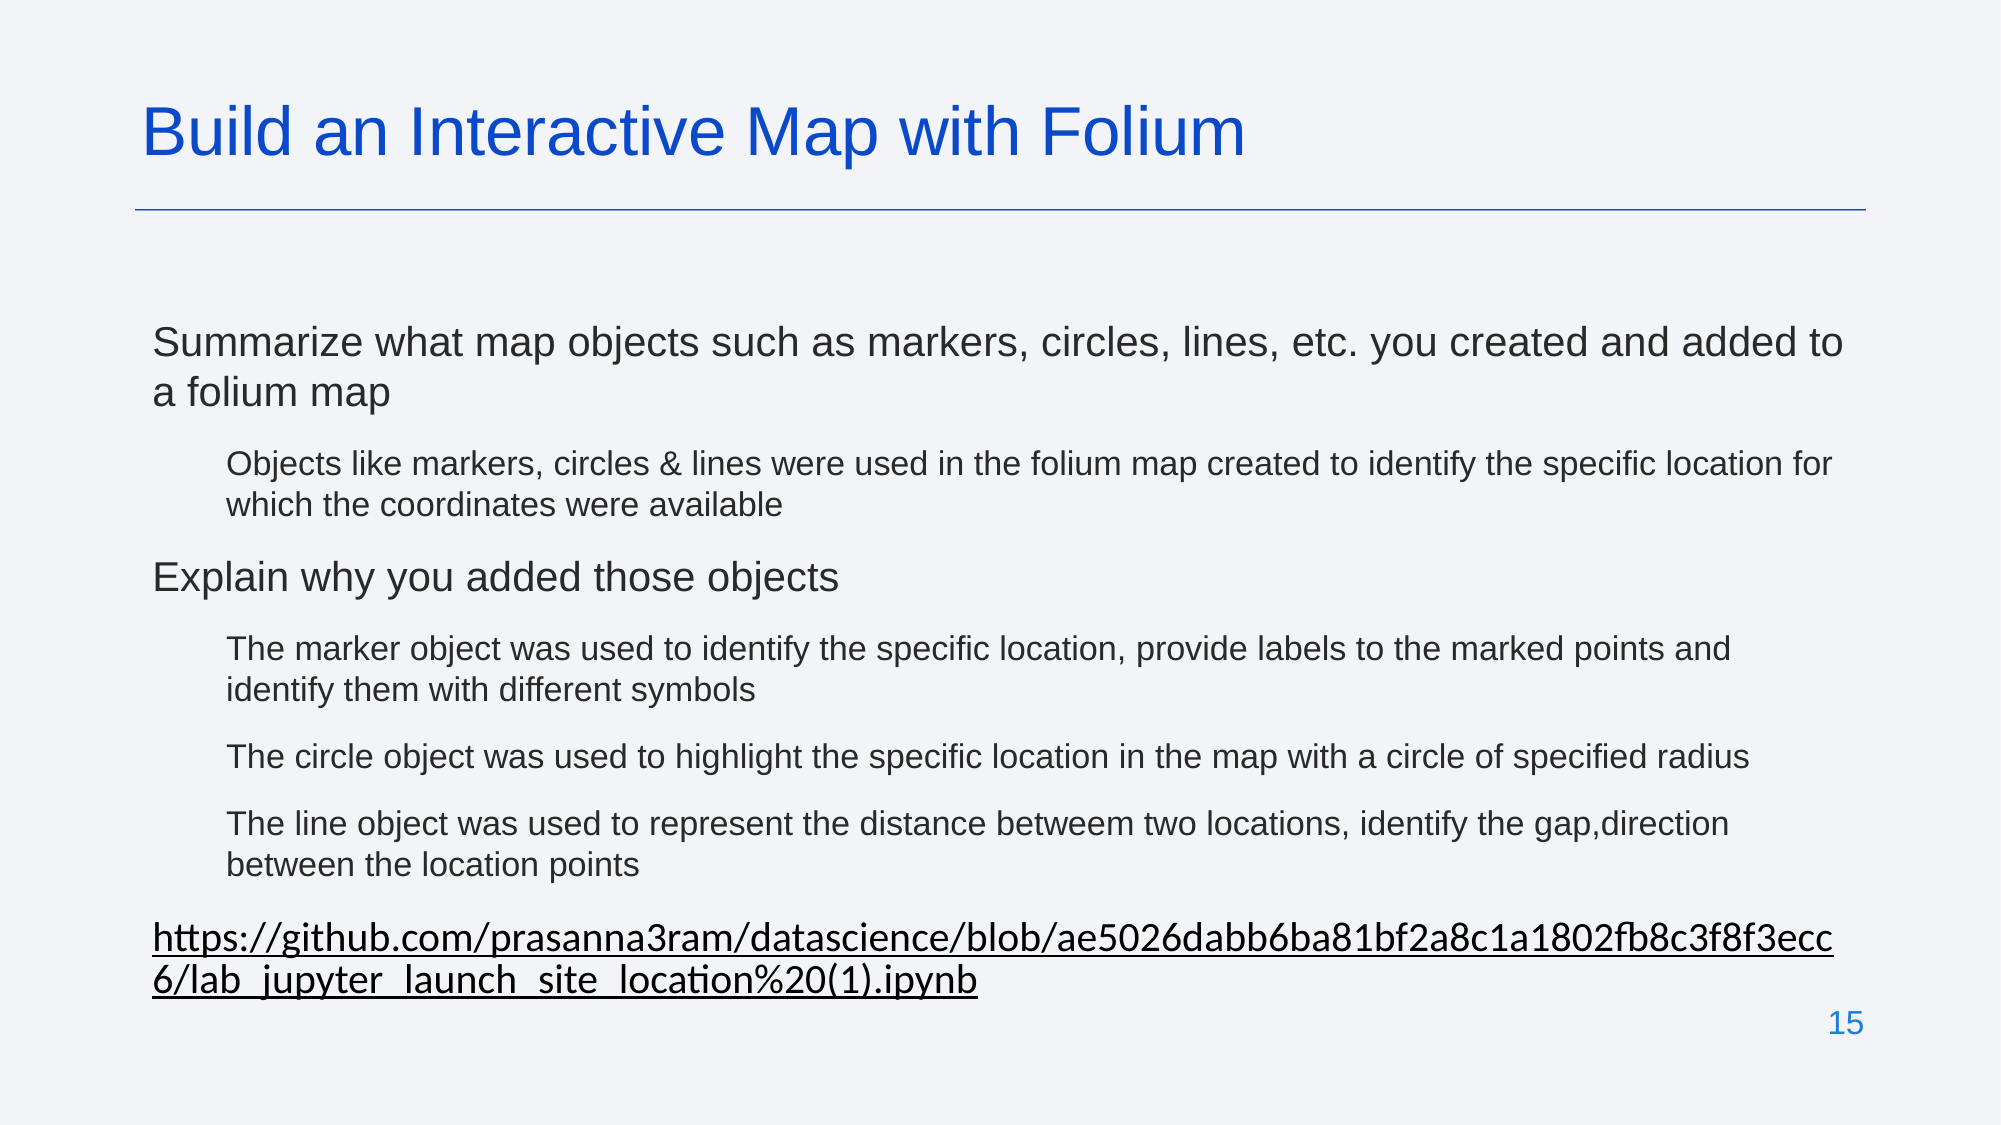

Build an Interactive Map with Folium
Summarize what map objects such as markers, circles, lines, etc. you created and added to a folium map
Objects like markers, circles & lines were used in the folium map created to identify the specific location for which the coordinates were available
Explain why you added those objects
The marker object was used to identify the specific location, provide labels to the marked points and identify them with different symbols
The circle object was used to highlight the specific location in the map with a circle of specified radius
The line object was used to represent the distance betweem two locations, identify the gap,direction between the location points
https://github.com/prasanna3ram/datascience/blob/ae5026dabb6ba81bf2a8c1a1802fb8c3f8f3ecc6/lab_jupyter_launch_site_location%20(1).ipynb

15